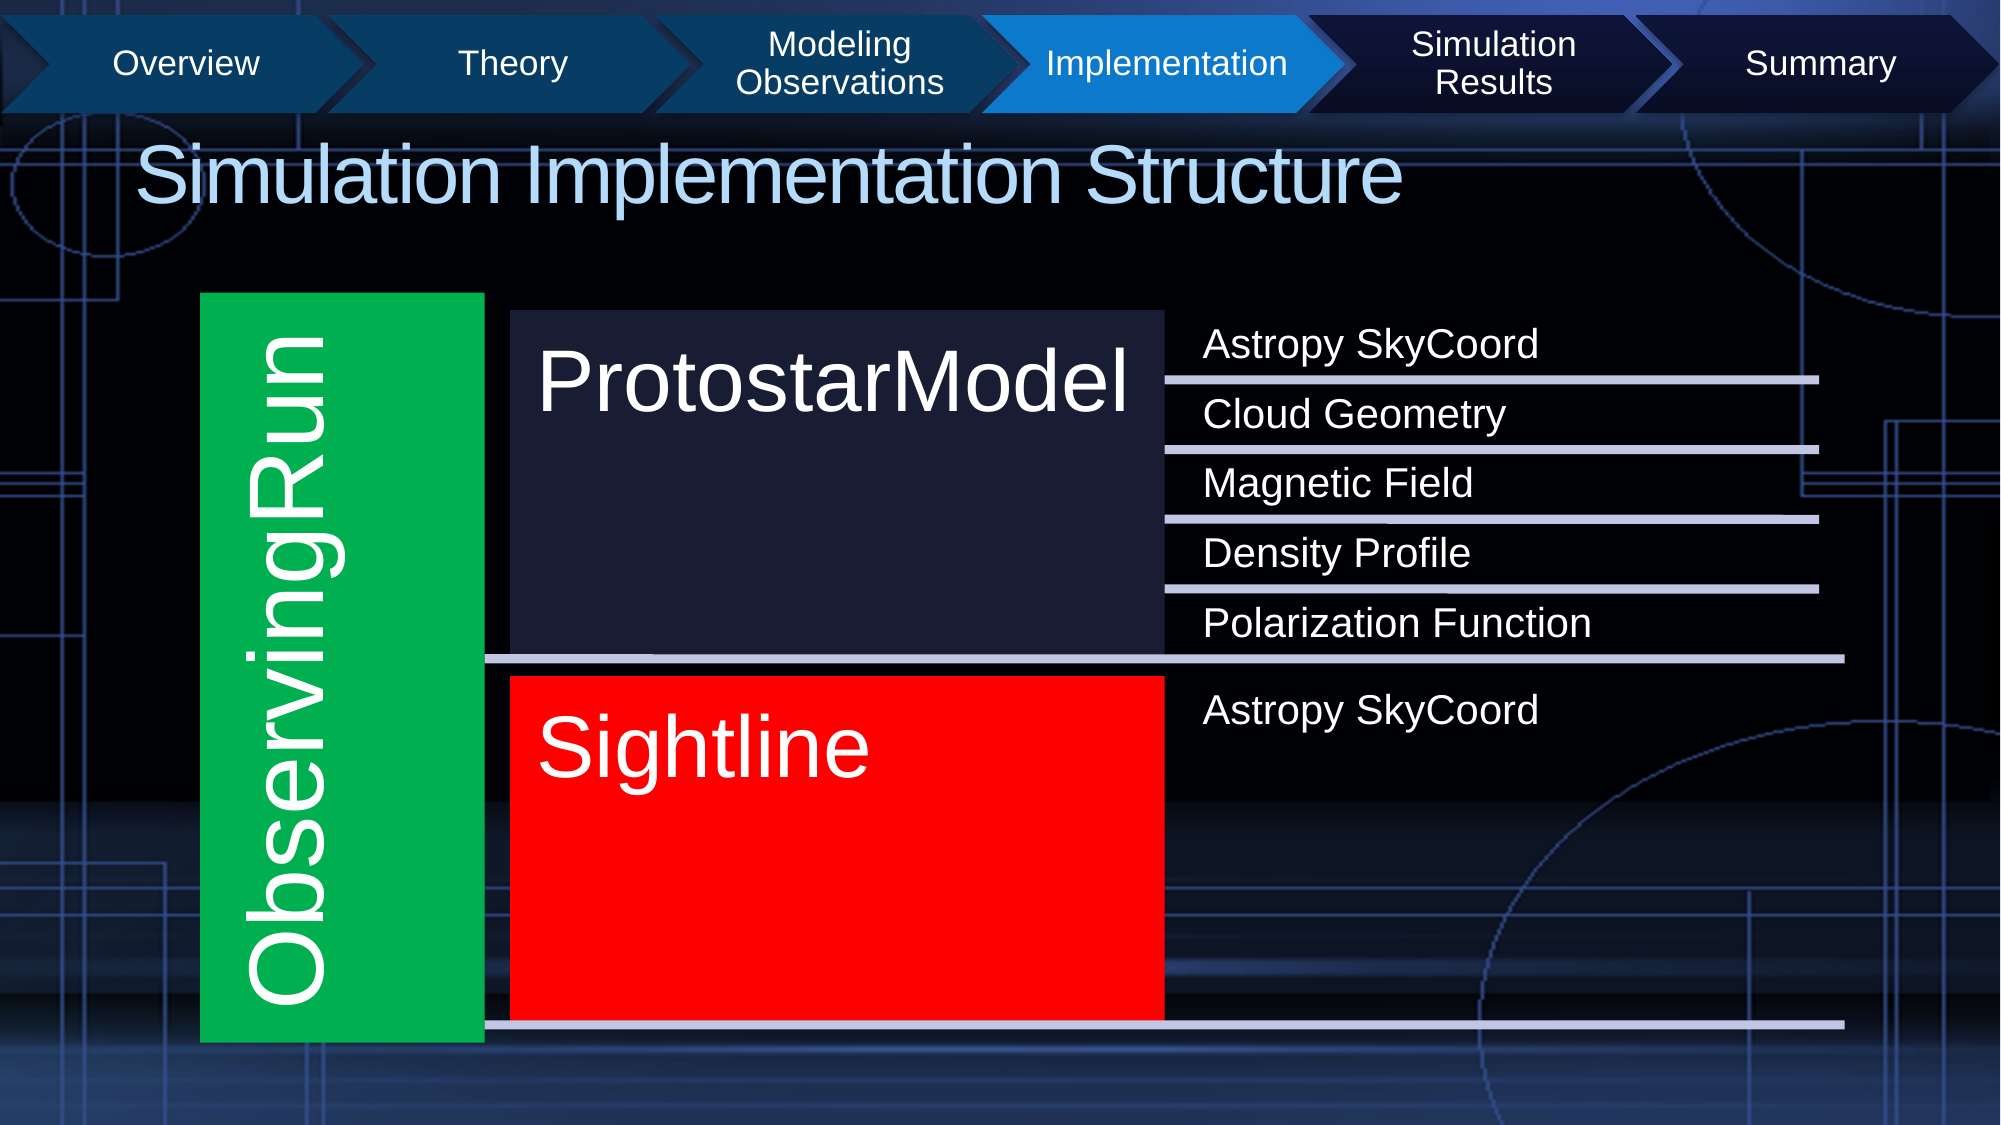

Overview
Theory
Modeling Observations
Implementation
Simulation Results
Summary
# Simulation Implementation Structure
ObservingRun
ProtostarModel
Astropy SkyCoord
Cloud Geometry
Magnetic Field
Density Profile
Polarization Function
Sightline
Astropy SkyCoord